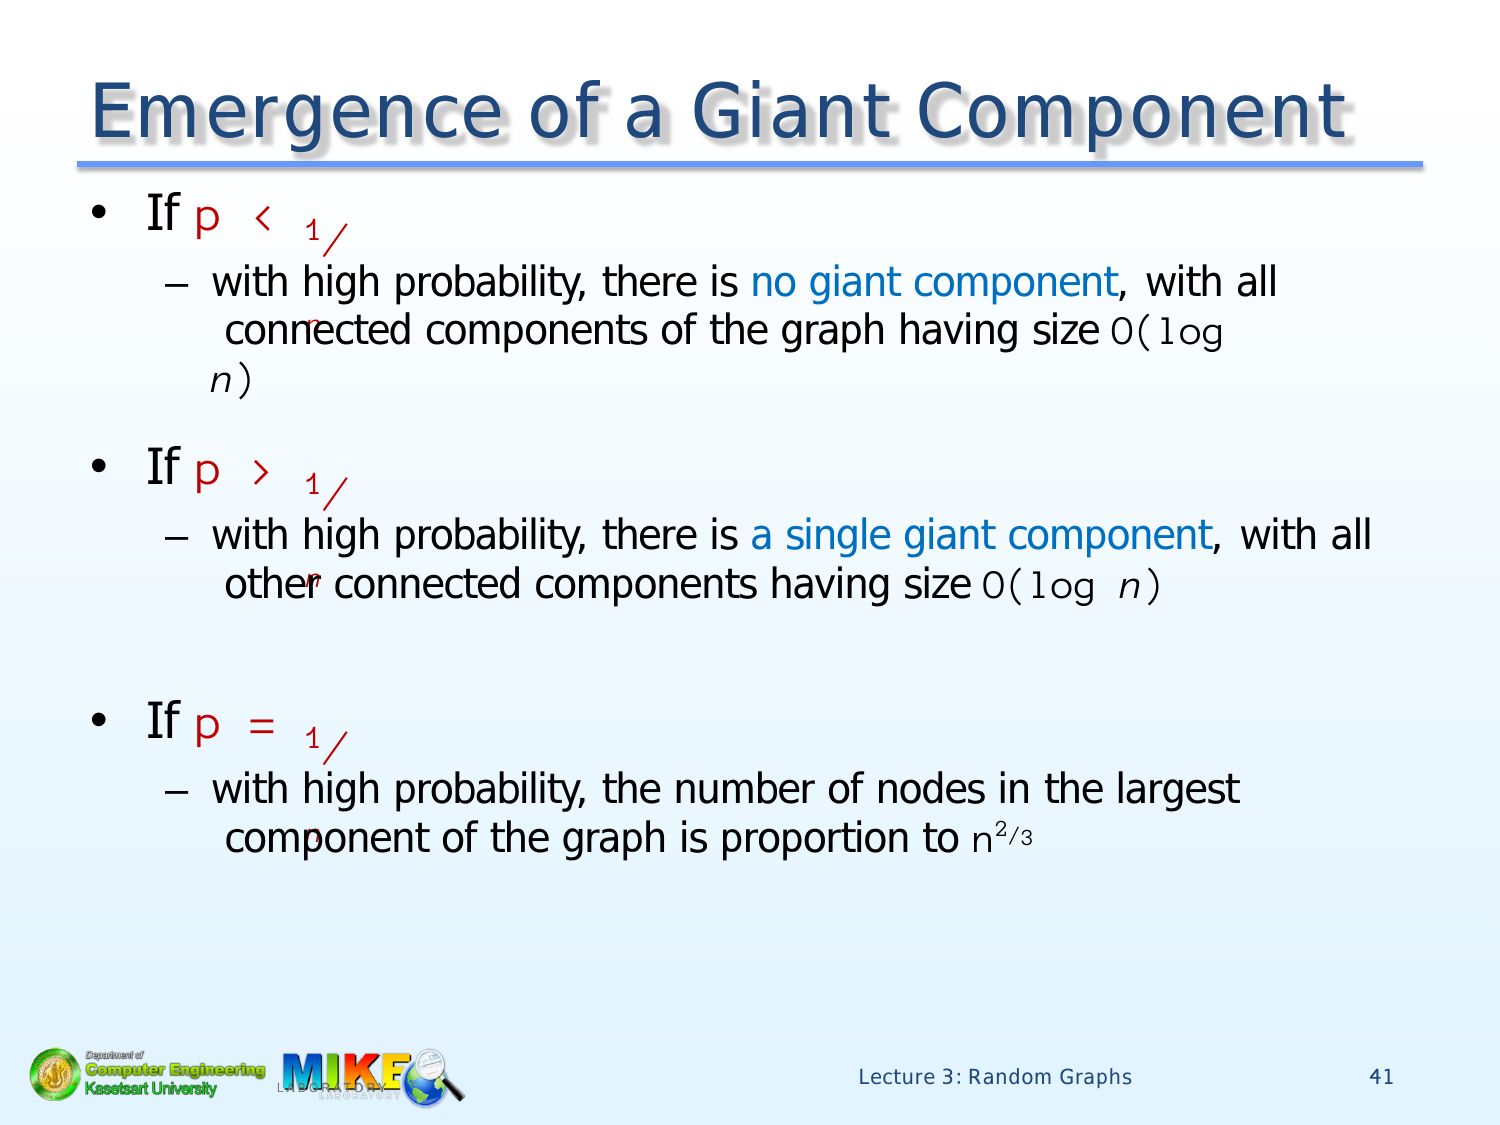

# Emergence of a Giant Component

1/n
If p <
–	with high probability, there is no giant component, with all  connected components of the graph having size O(log n)
1/n
If p >
–	with high probability, there is a single giant component, with all  other connected components having size O(log n)
1/n
If p =
–	with high probability, the number of nodes in the largest  component of the graph is proportion to n2/3

Lecture 3: Random Graphs
41